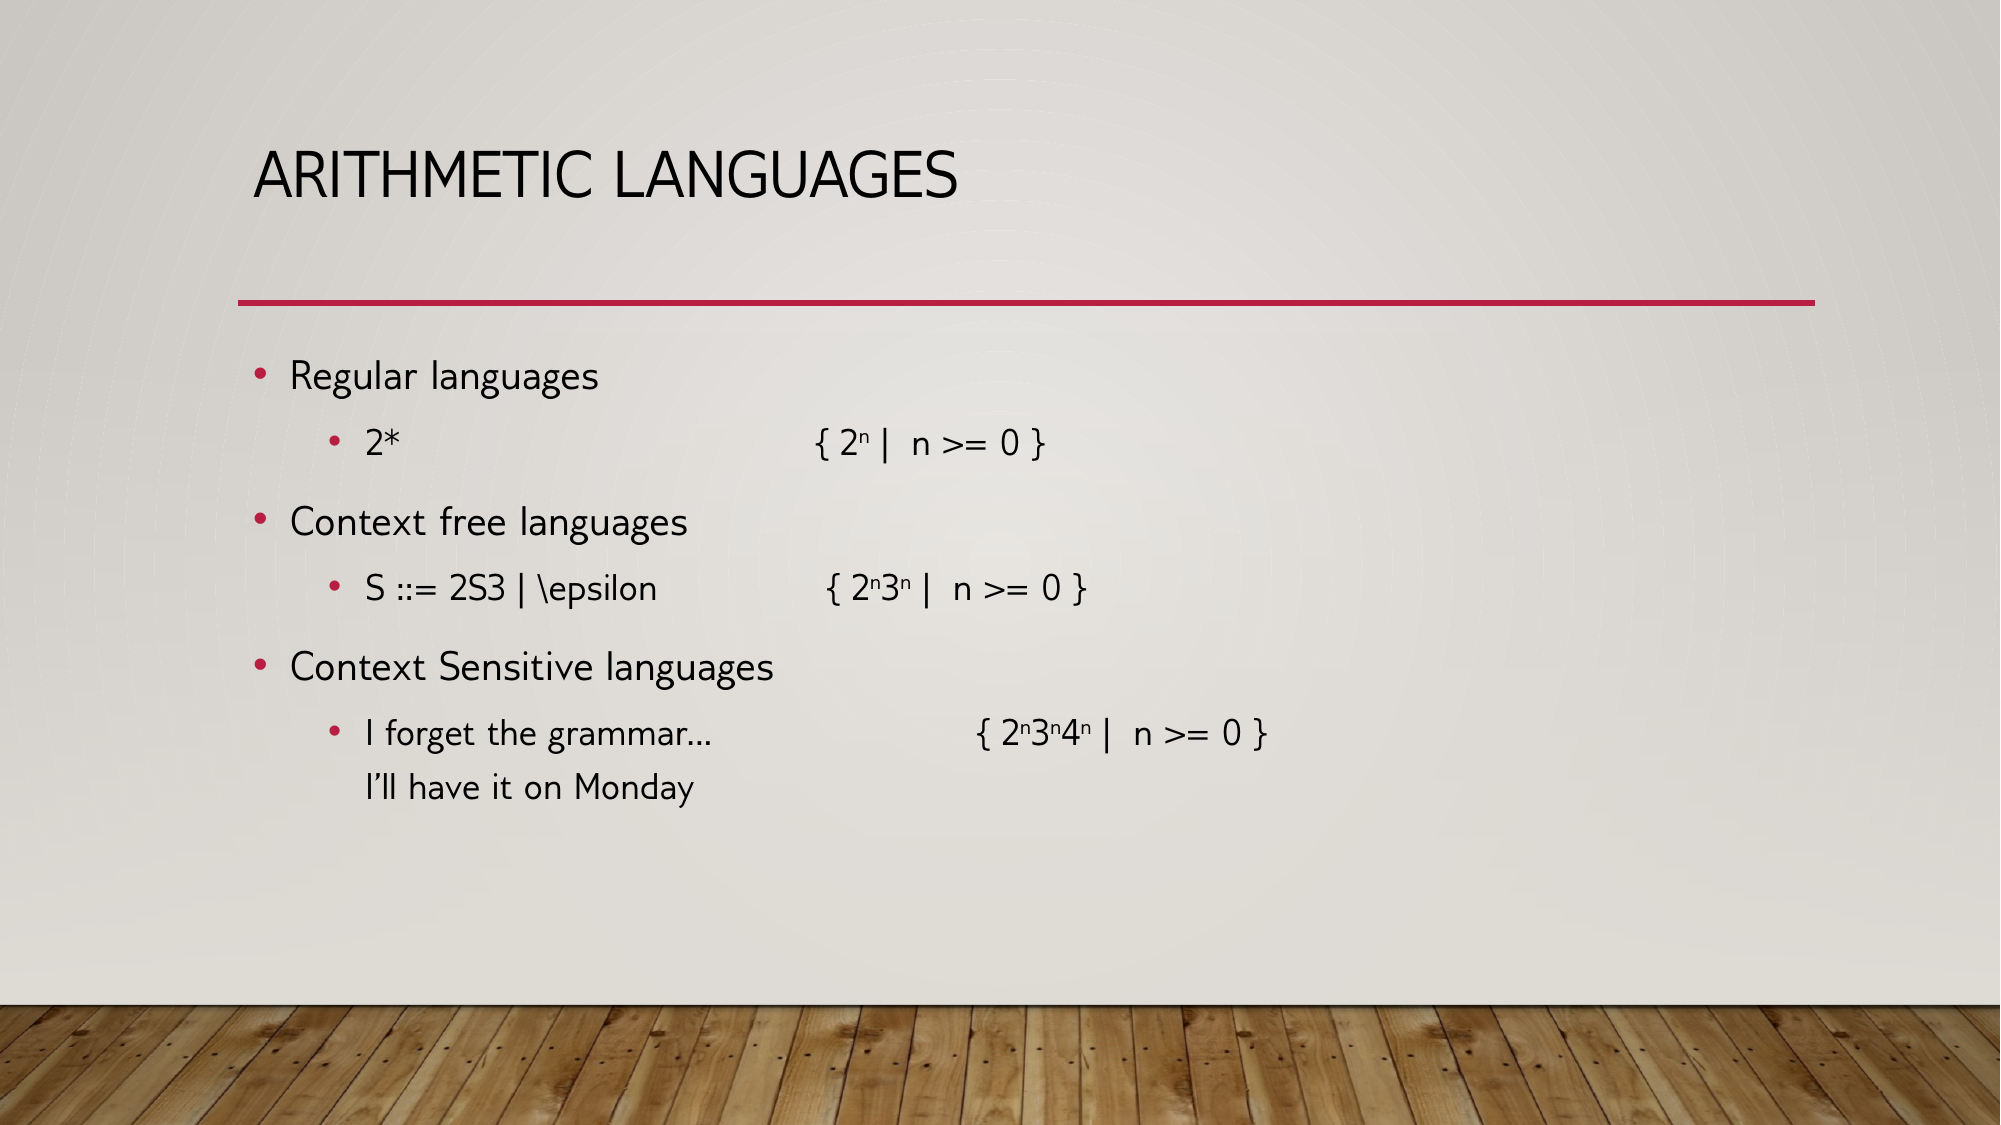

# arithmetic languages
Regular languages
2*    			{ 2n |  n >= 0 }
Context free languages
S ::= 2S3 | \epsilon		 { 2n3n |  n >= 0 }
Context Sensitive languages
I forget the grammar...		 { 2n3n4n |  n >= 0 }
I’ll have it on Monday